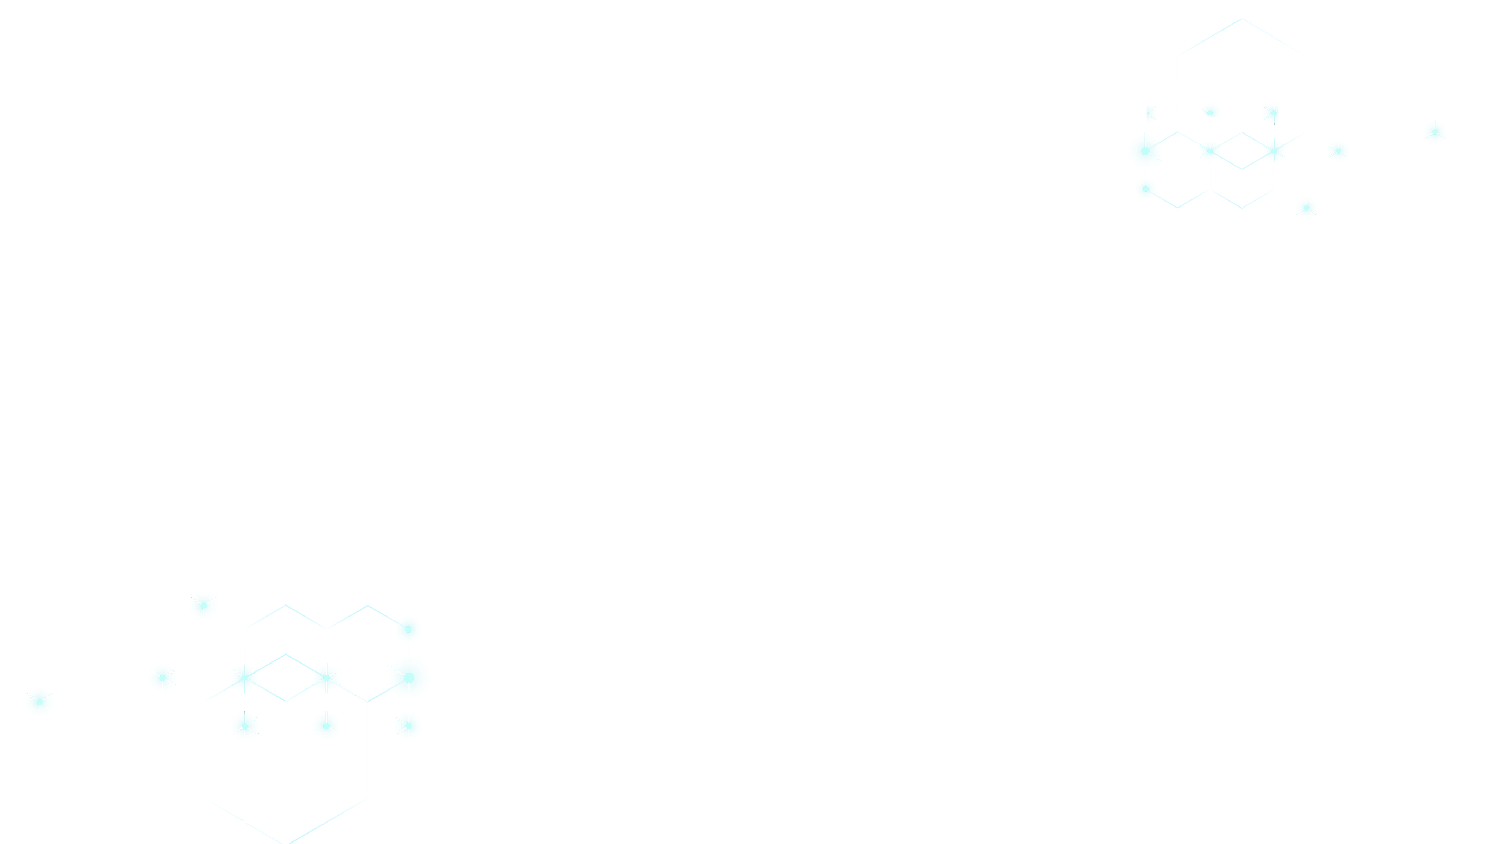

02
# QUESTIONS DE RECHERCHE
Quel système mettre en place ?
Quelle technologie utiliser ?
Comment permettre aux divisions habiletés d’avoir les informations de présences en temps réel ?